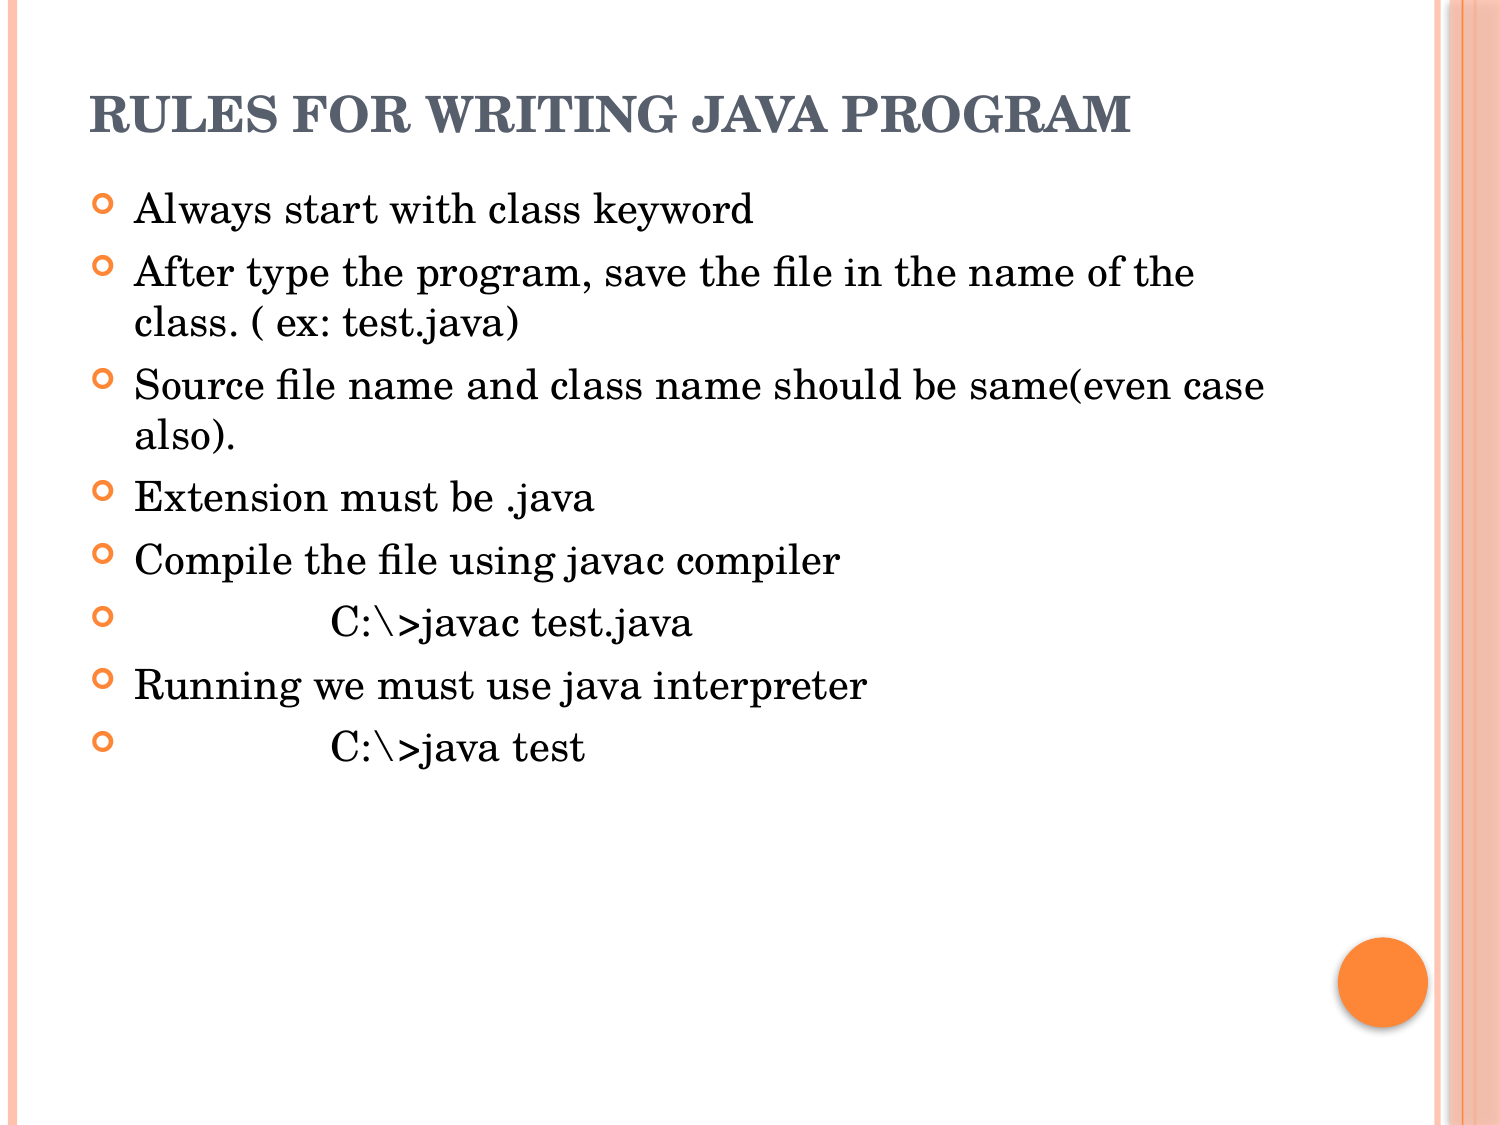

# Rules for writing java program
Always start with class keyword
After type the program, save the file in the name of the class. ( ex: test.java)
Source file name and class name should be same(even case also).
Extension must be .java
Compile the file using javac compiler
                 C:\>javac test.java
Running we must use java interpreter
                 C:\>java test